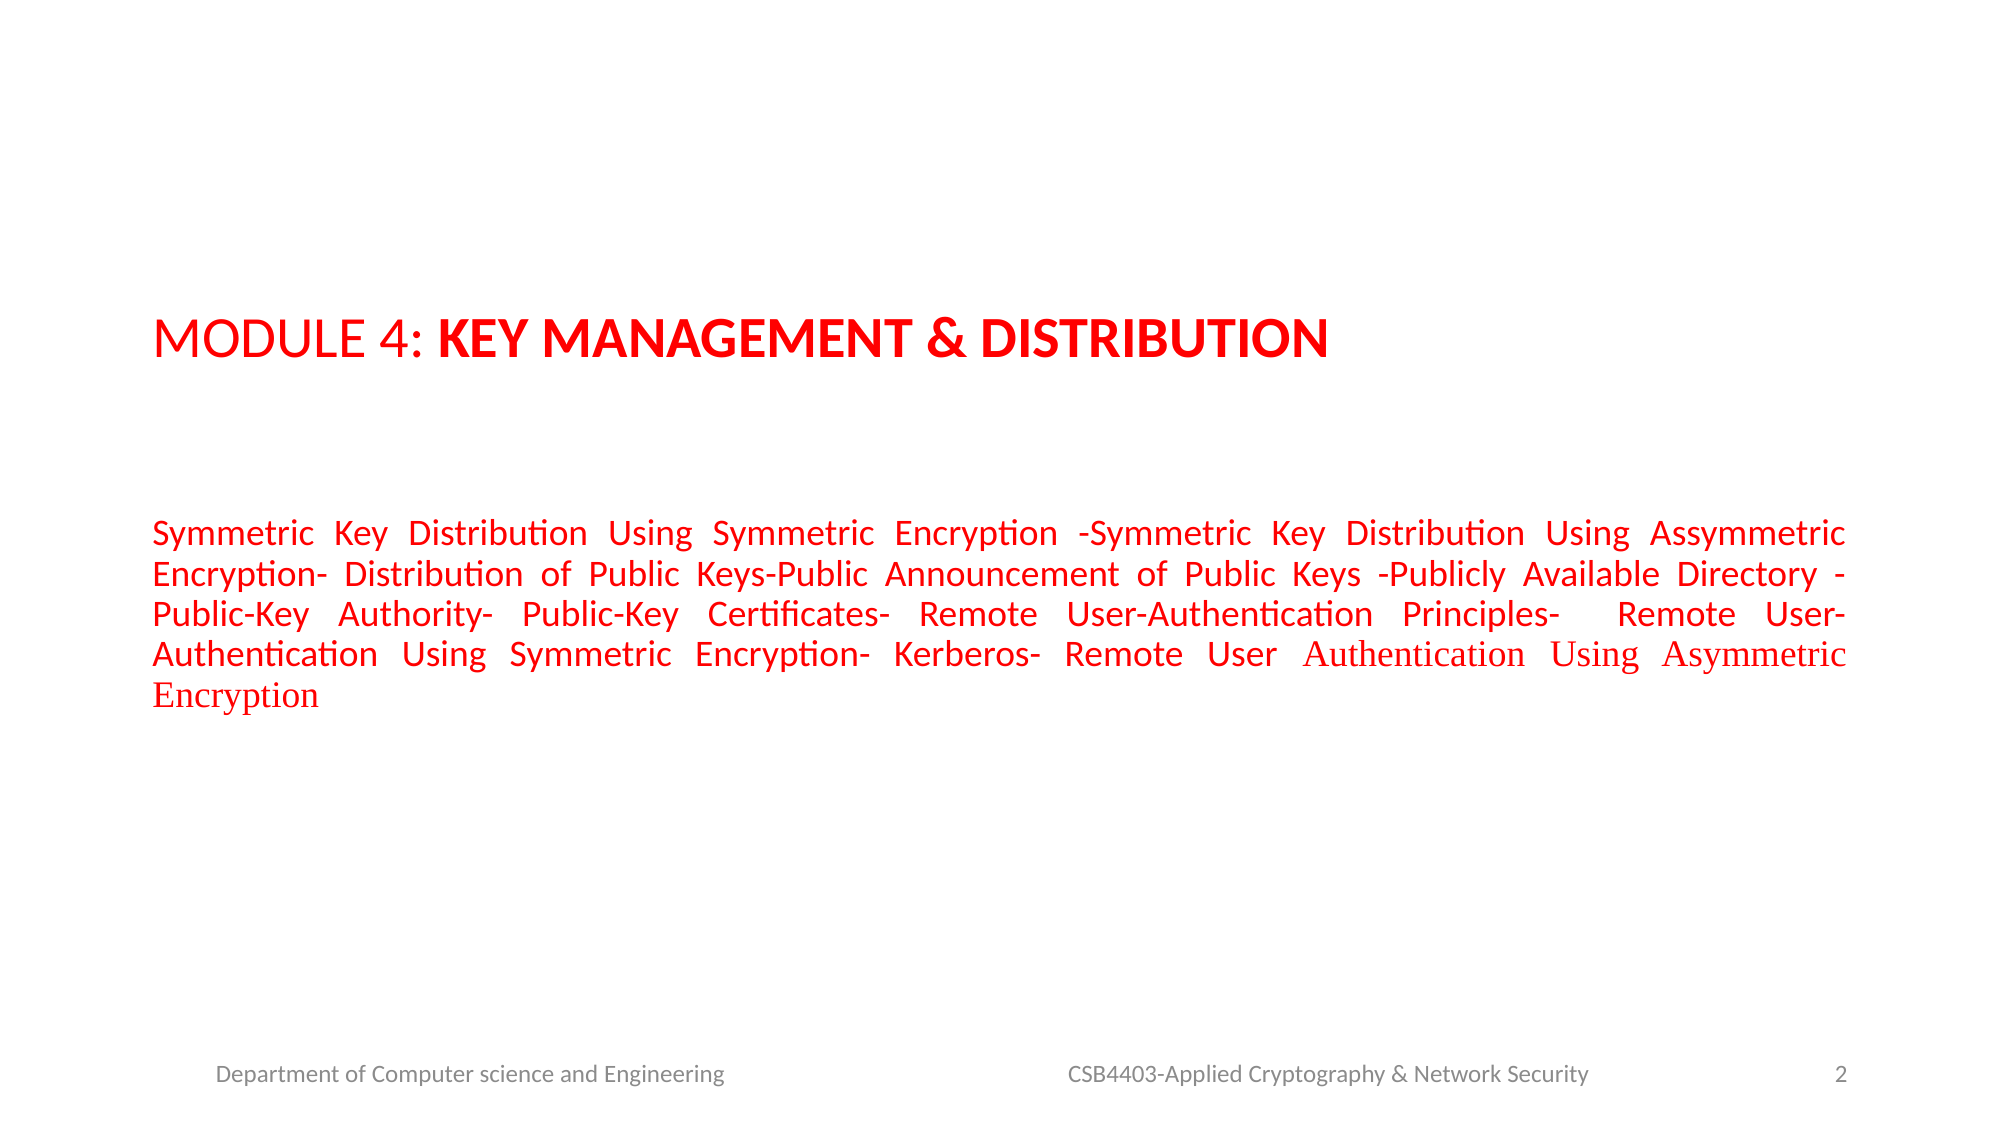

MODULE 4: KEY MANAGEMENT & DISTRIBUTION

Symmetric Key Distribution Using Symmetric Encryption -Symmetric Key Distribution Using Assymmetric Encryption- Distribution of Public Keys-Public Announcement of Public Keys -Publicly Available Directory - Public-Key Authority- Public-Key Certificates- Remote User-Authentication Principles-  Remote User-Authentication Using Symmetric Encryption- Kerberos- Remote User Authentication Using Asymmetric Encryption
Department of Computer science and Engineering                                                            CSB4403-Applied Cryptography & Network Security
2